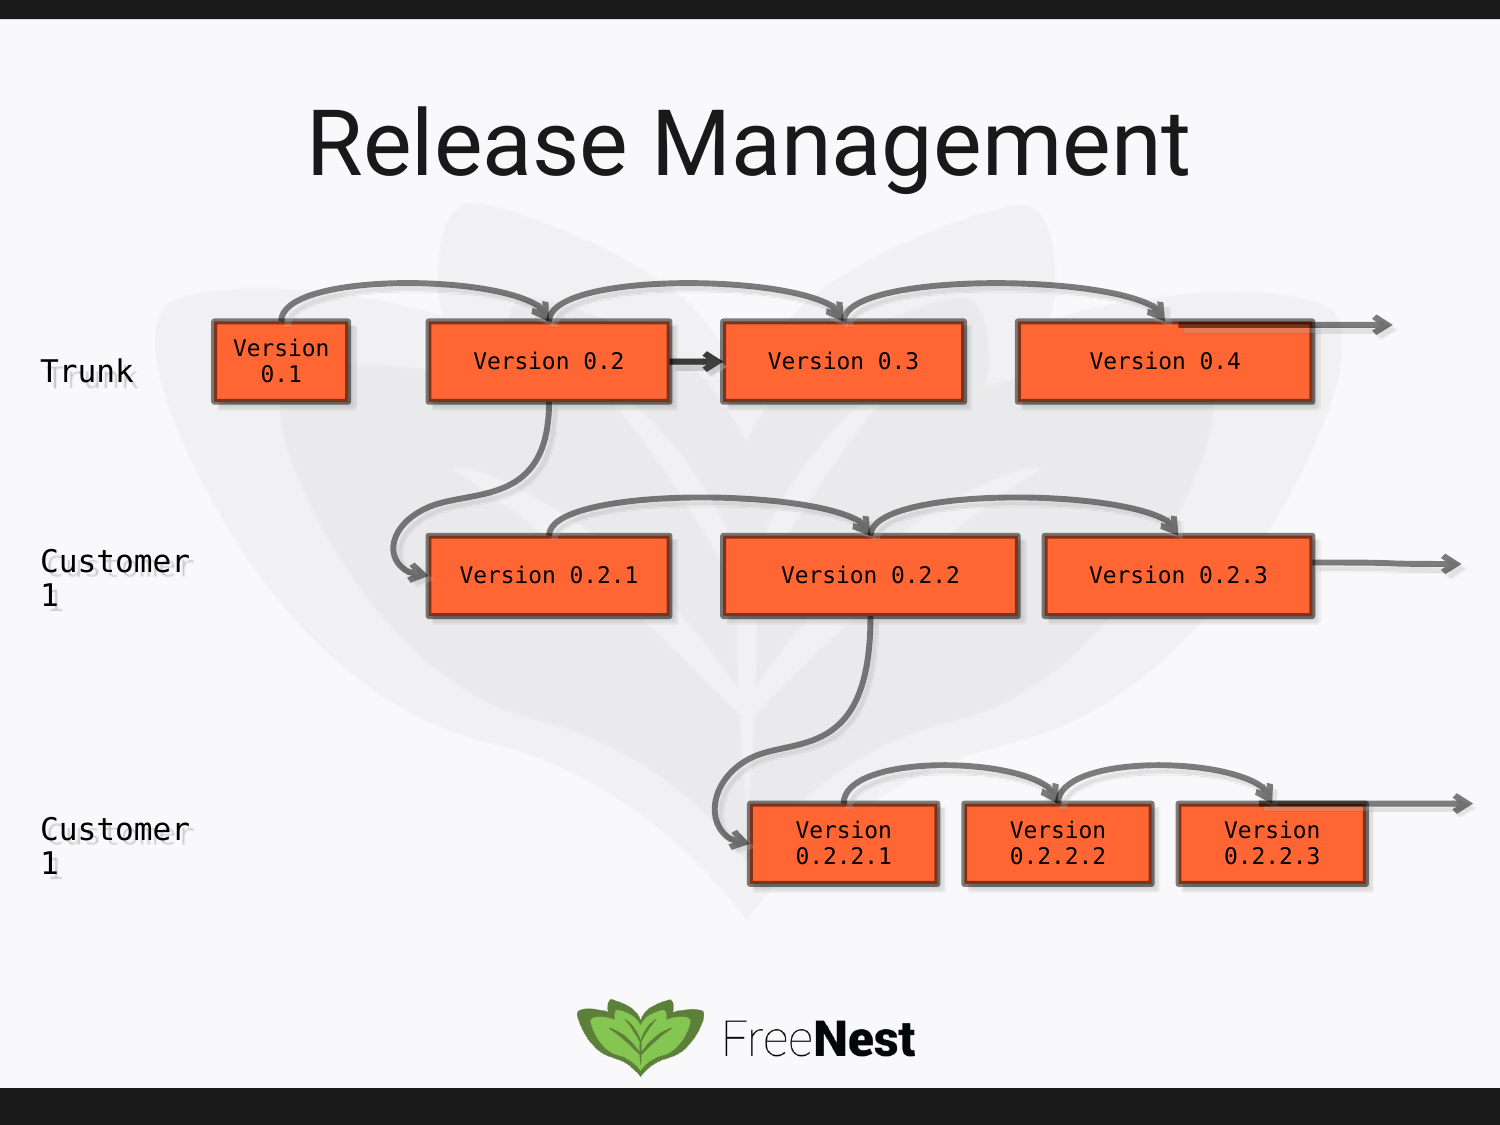

# Release Management
Version 0.1
Version 0.2
Version 0.3
Version 0.4
Trunk
Version 0.2.1
Version 0.2.2
Version 0.2.3
Customer 1
Version 0.2.2.1
Version 0.2.2.2
Version 0.2.2.3
Customer 1